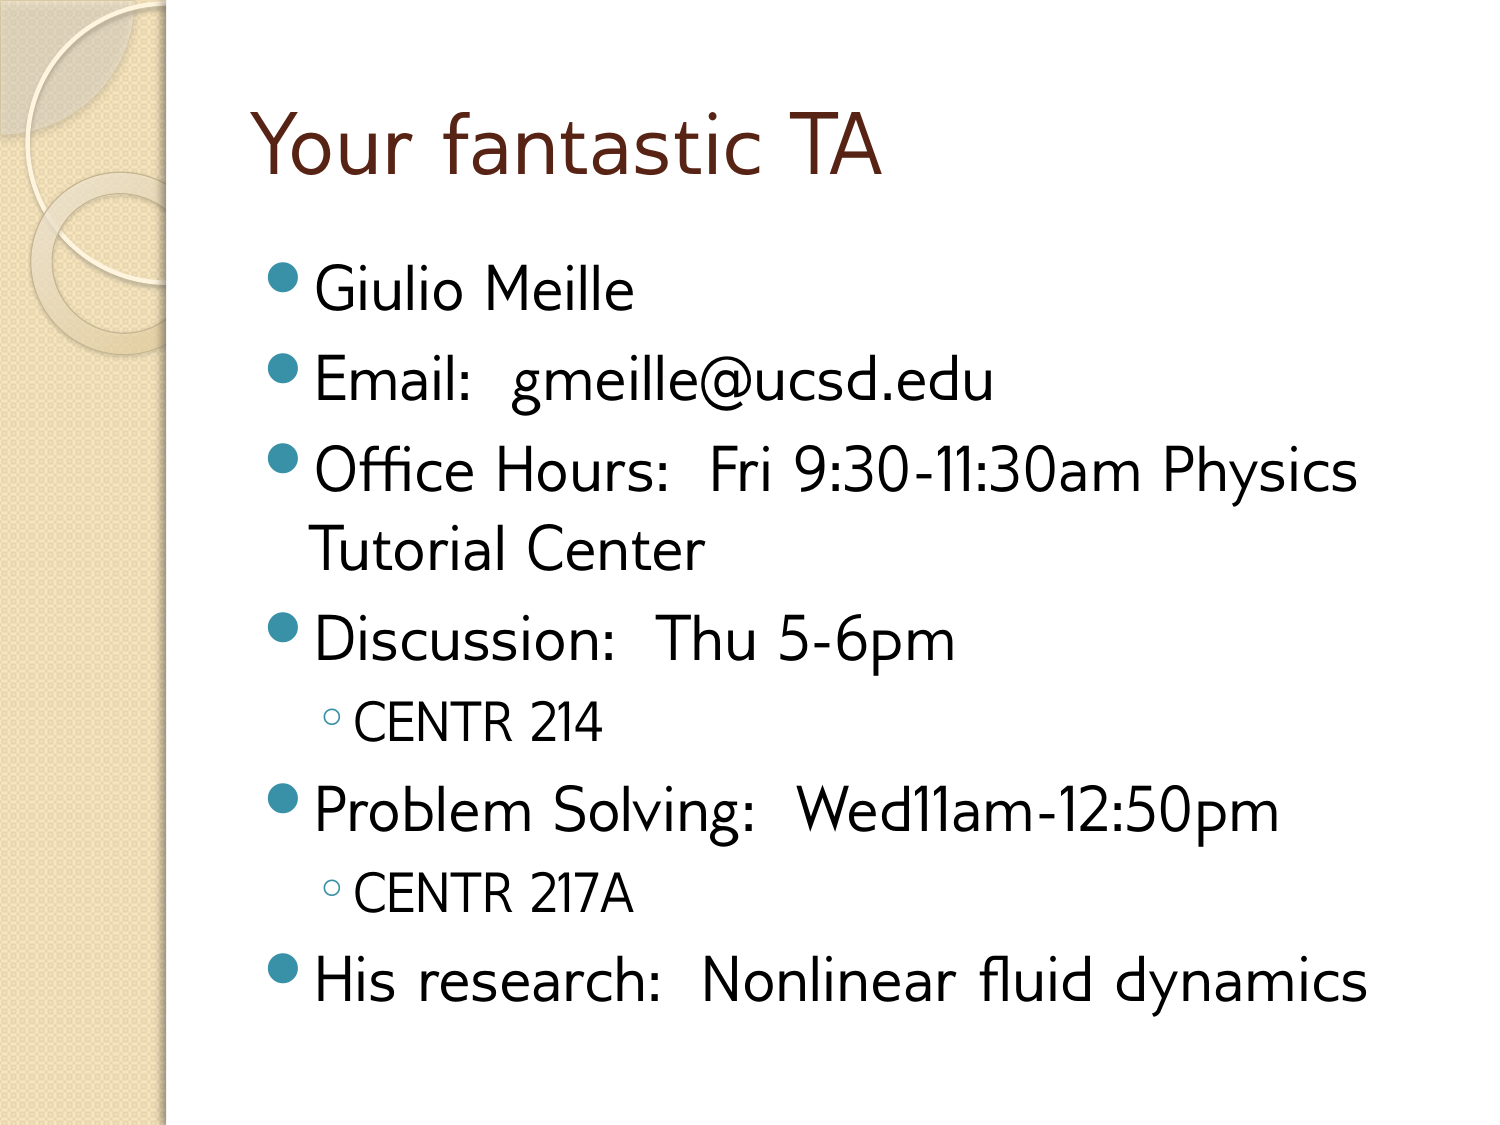

# Your fantastic TA
Giulio Meille
Email:  gmeille@ucsd.edu
Office Hours:  Fri 9:30-11:30am Physics Tutorial Center
Discussion:  Thu 5-6pm
CENTR 214
Problem Solving:  Wed11am-12:50pm
CENTR 217A
His research:  Nonlinear fluid dynamics